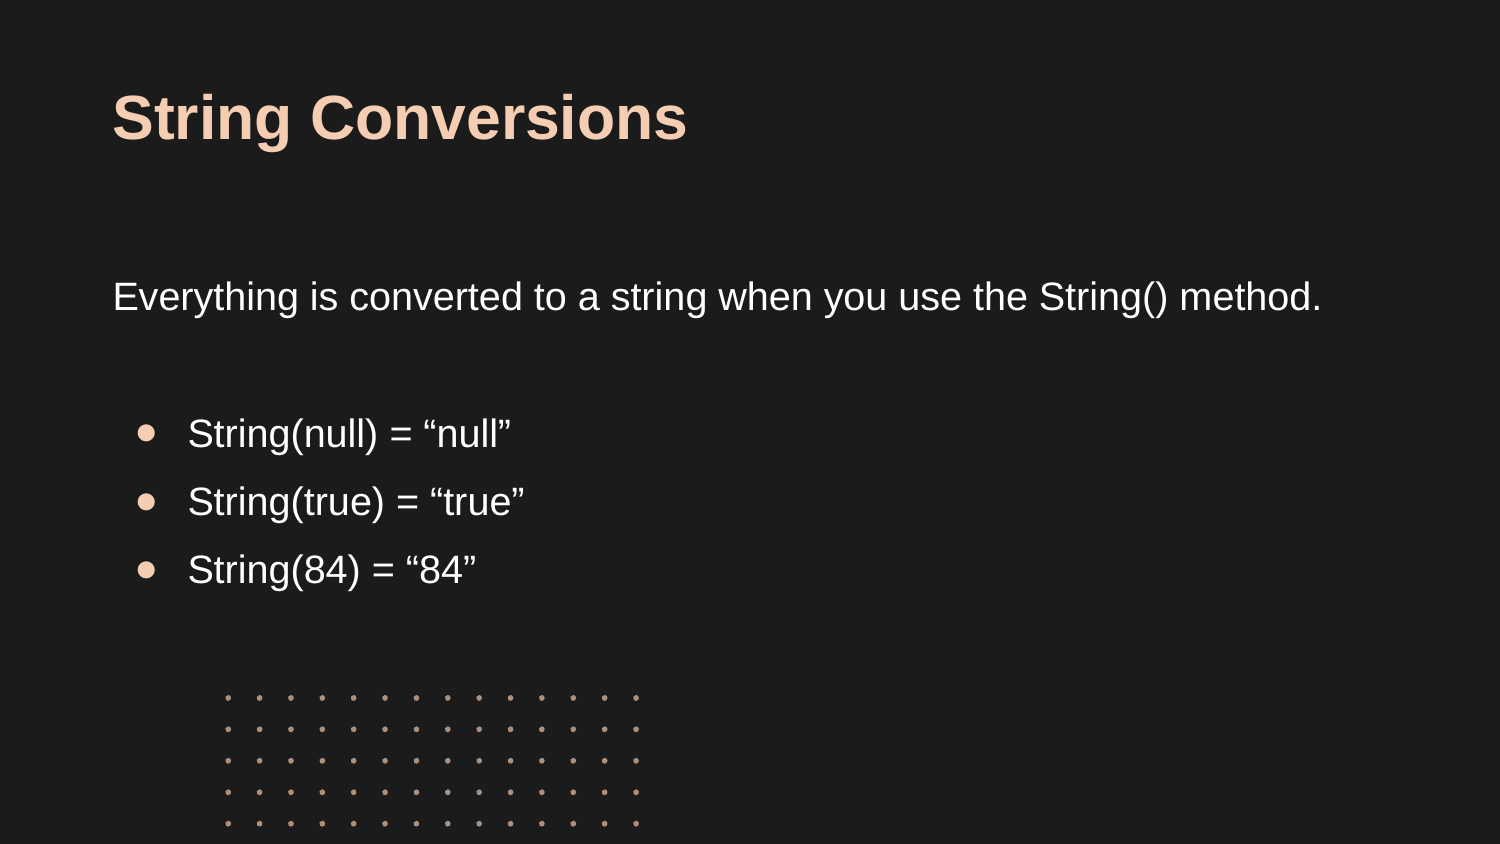

# String Conversions
Everything is converted to a string when you use the String() method.

String(null) = “null”
String(true) = “true”
String(84) = “84”